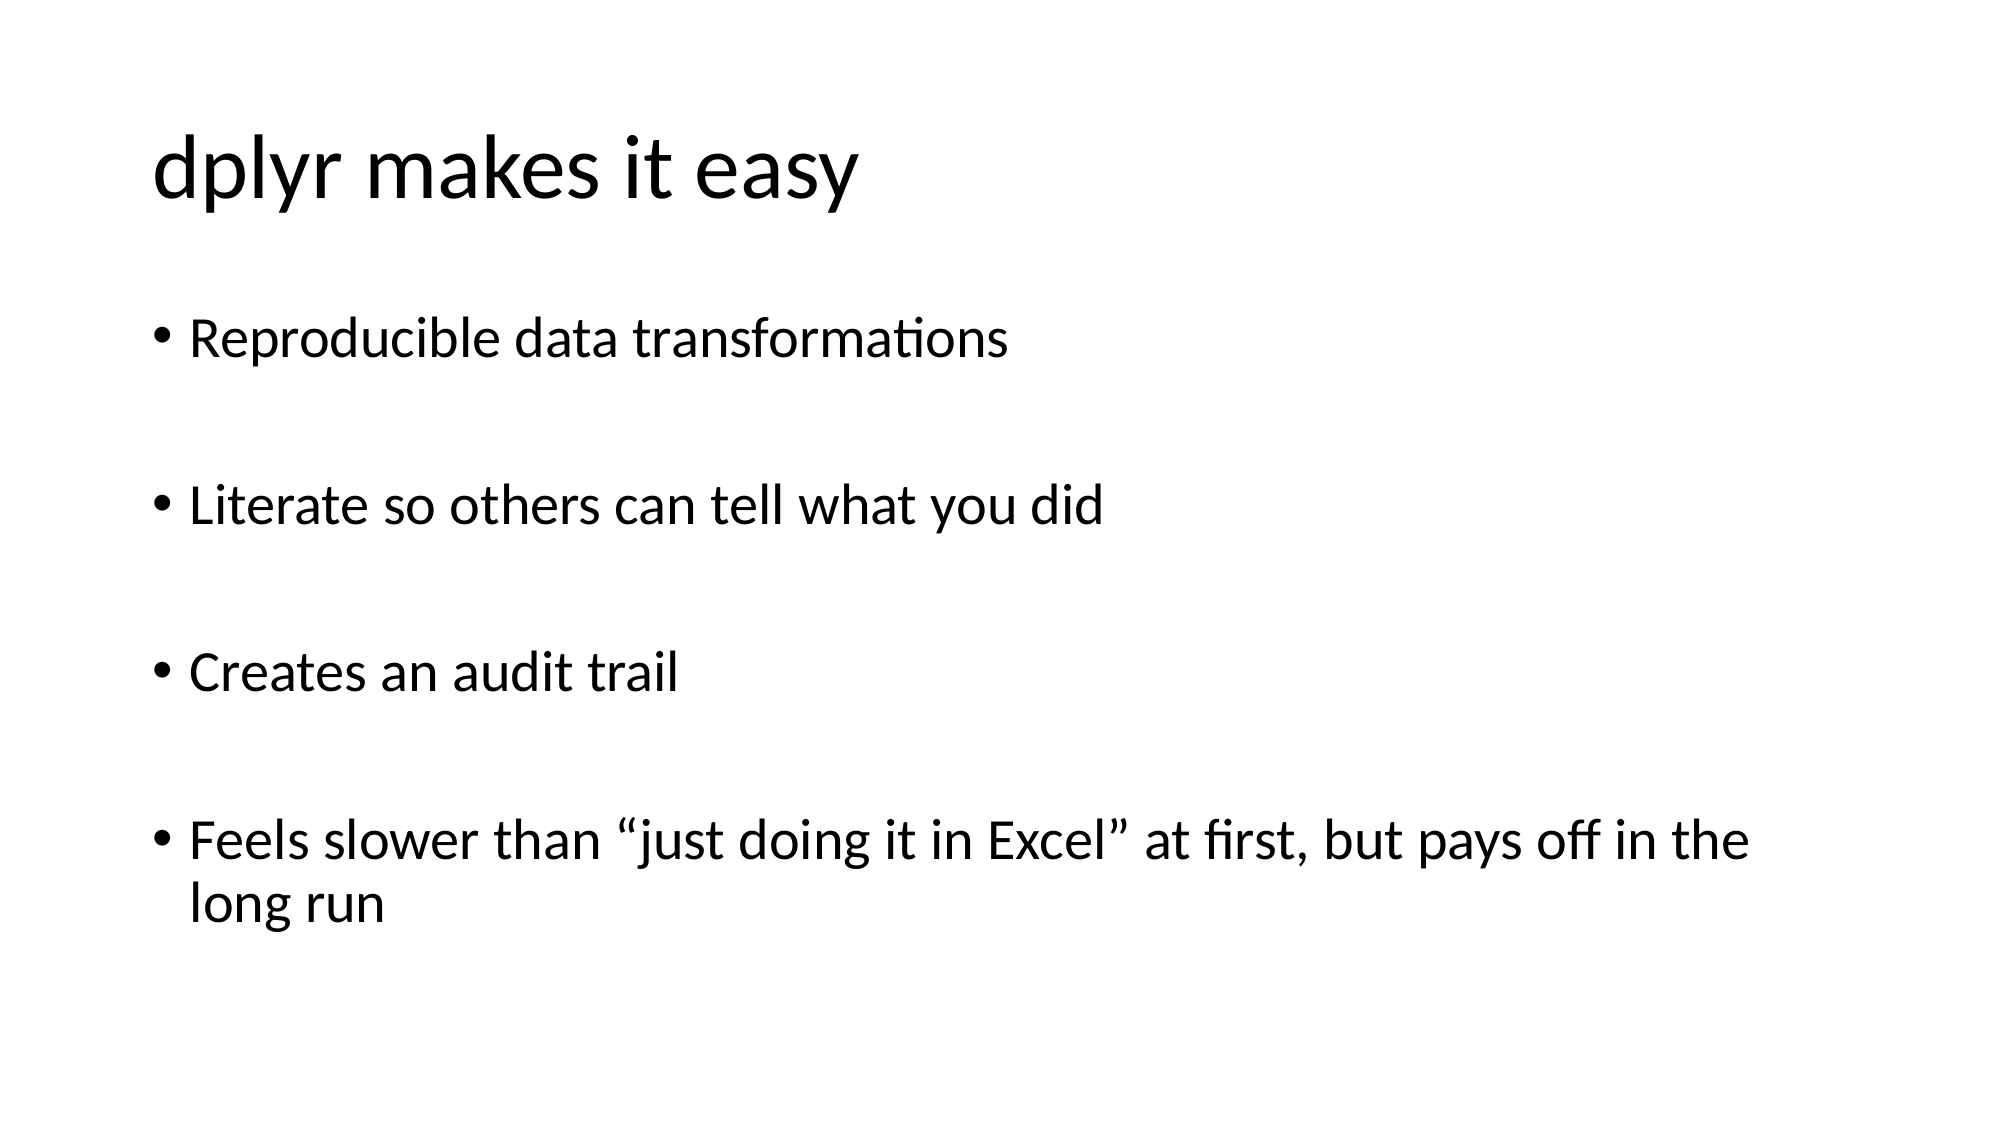

# dplyr makes it easy
Reproducible data transformations

Literate so others can tell what you did

Creates an audit trail

Feels slower than “just doing it in Excel” at first, but pays off in the long run